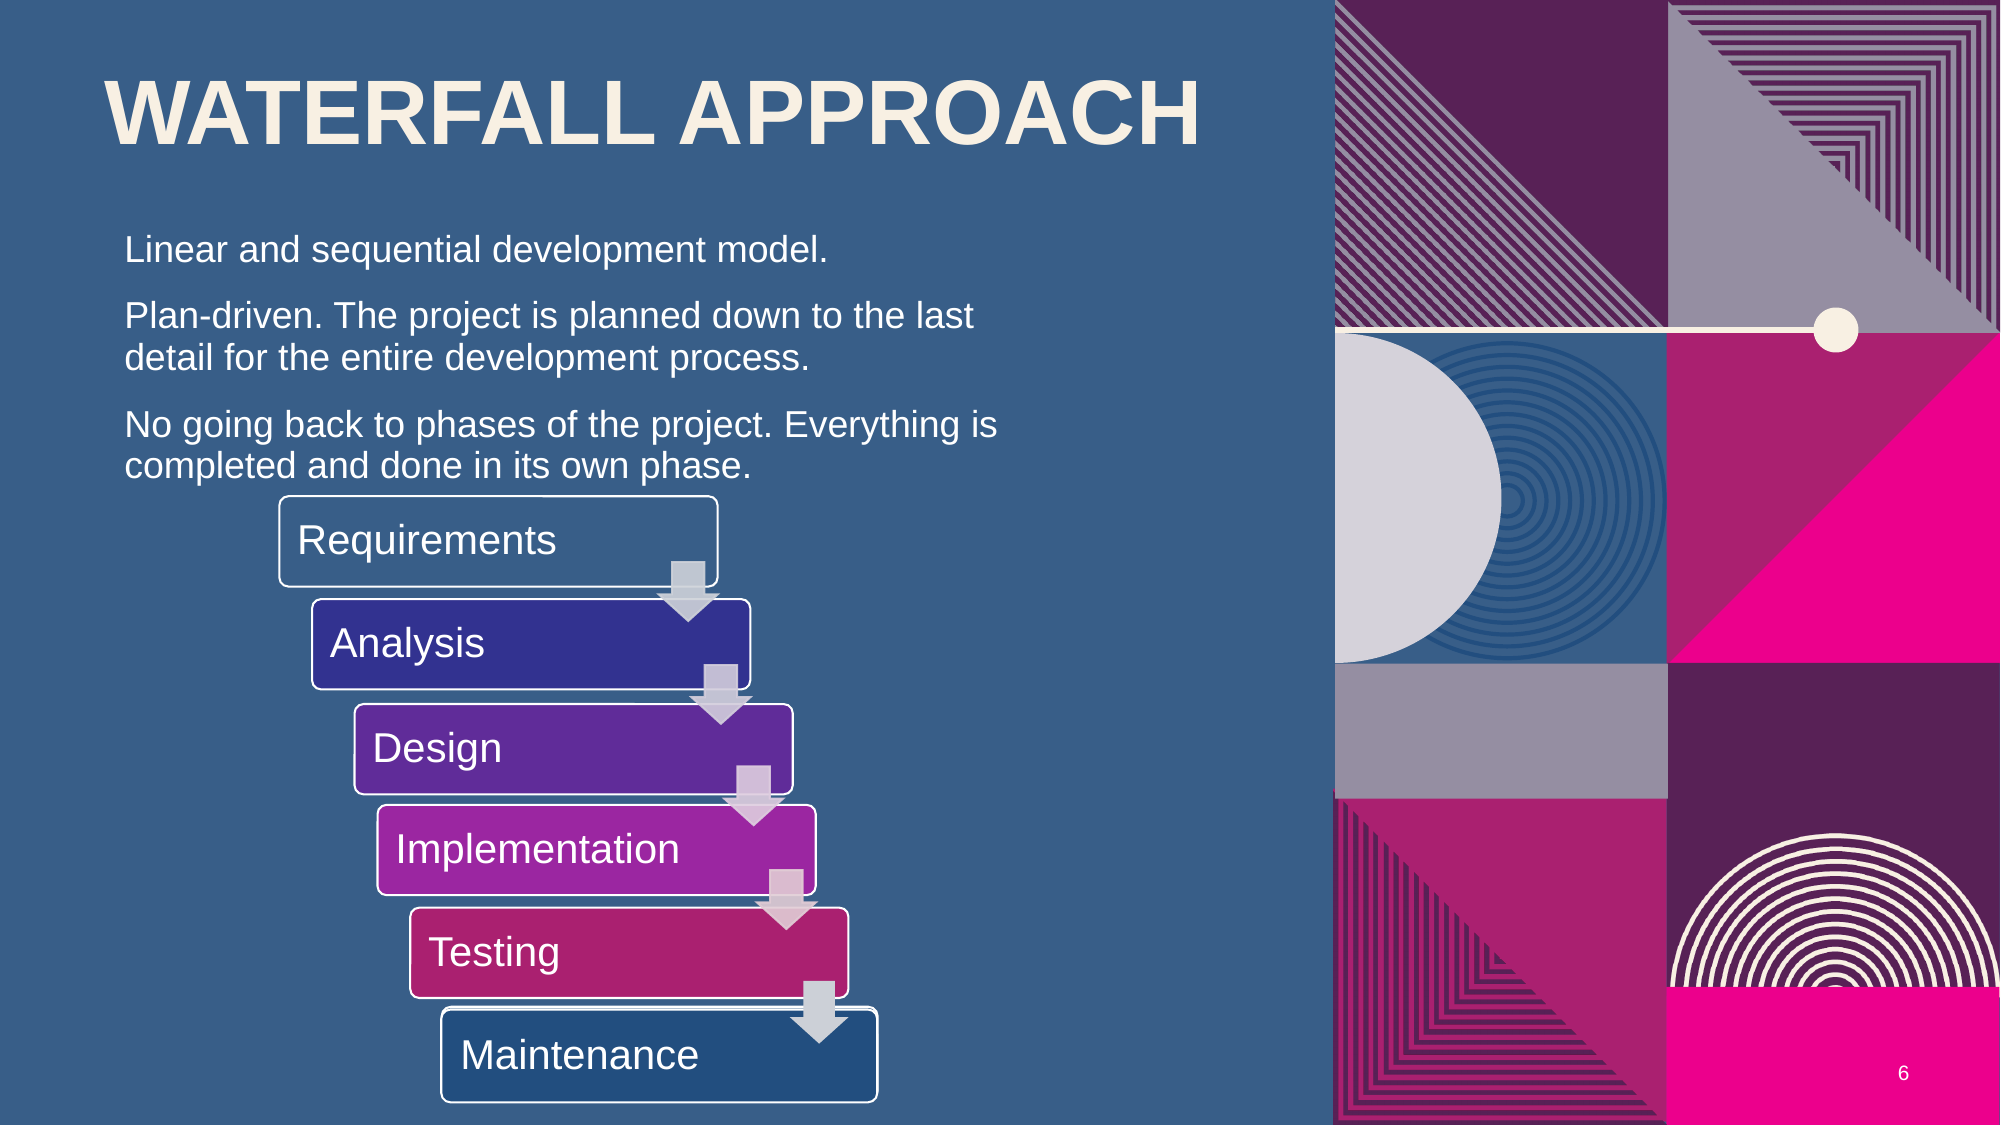

# Waterfall Approach
Linear and sequential development model.
Plan-driven. The project is planned down to the last detail for the entire development process.
No going back to phases of the project. Everything is completed and done in its own phase.
Requirements
Analysis
Design
Implementation
Testing

Maintenance
6